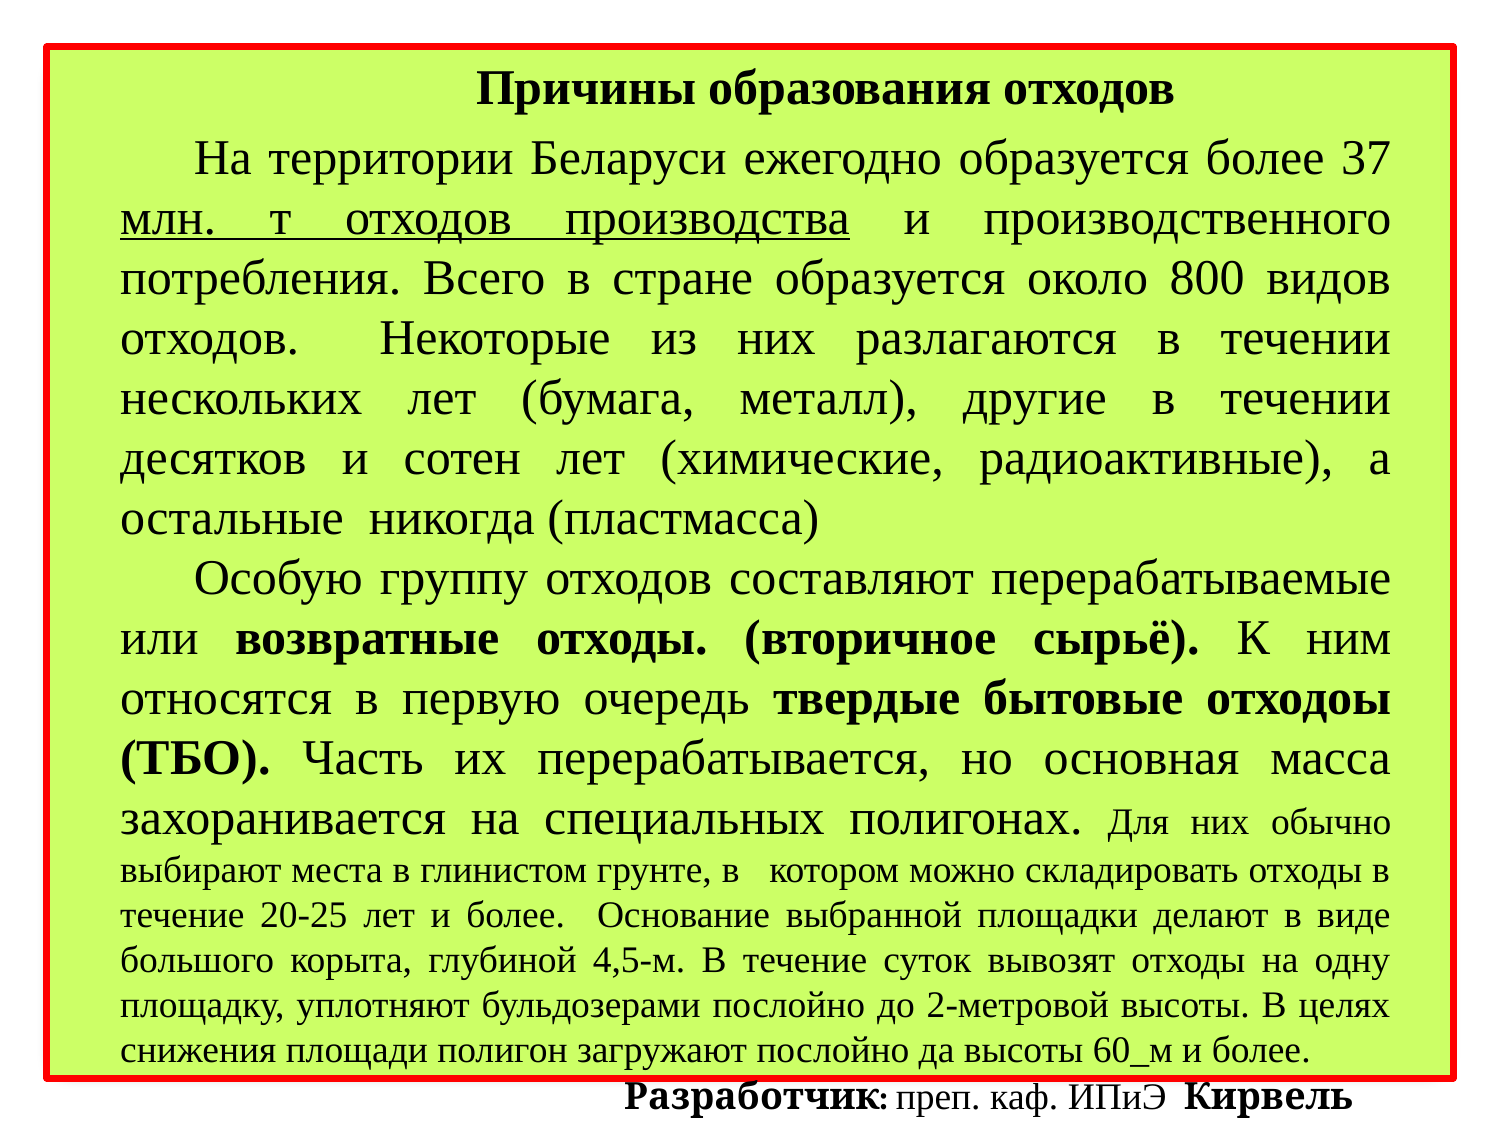

Причины образования отходов
На территории Беларуси ежегодно образуется более 37 млн. т отходов производства и производственного потребления. Всего в стране образуется около 800 видов отходов.  Некоторые из них разлагаются в течении нескольких лет (бумага, металл), другие в течении десятков и сотен лет (химические, радиоактивные), а остальные  никогда (пластмасса)
Особую группу отходов составляют перерабатываемые или возвратные отходы. (вторичное сырьё). К ним относятся в первую очередь твердые бытовые отходоы (ТБО). Часть их перерабатывается, но основная масса захоранивается на специальных полигонах. Для них обычно выбирают места в глинистом грунте, в   котором можно складировать отходы в течение 20-25 лет и более.  Основание выбранной площадки делают в виде большого корыта, глубиной 4,5-м. В течение суток вывозят отходы на одну площадку, уплотняют бульдозерами послойно до 2-метровой высоты. В целях снижения площади полигон загружают послойно да высоты 60_м и более.

Разработчик: преп. каф. ИПиЭ  Кирвель П.И.